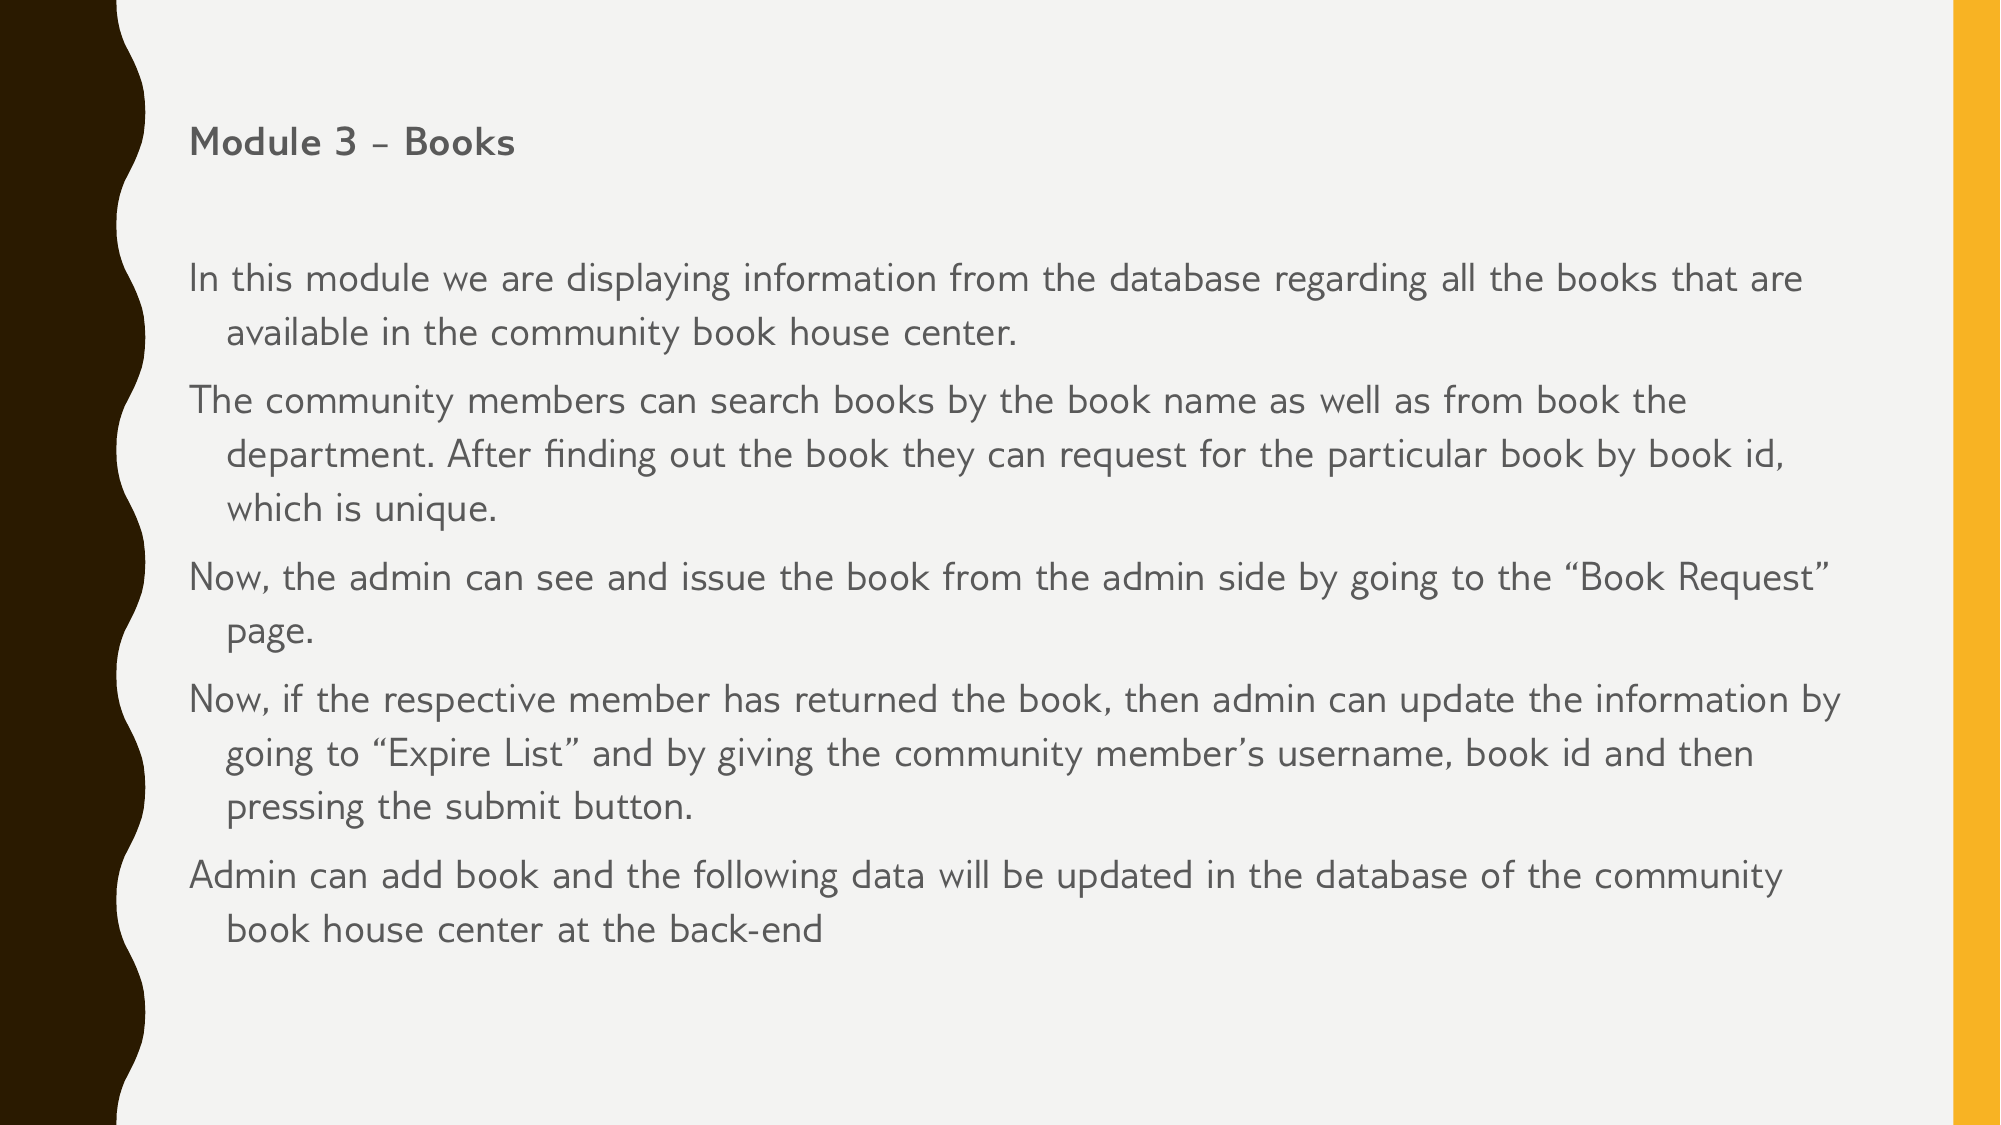

#
Module 3 – Books

In this module we are displaying information from the database regarding all the books that are available in the community book house center.
The community members can search books by the book name as well as from book the department. After finding out the book they can request for the particular book by book id, which is unique.
Now, the admin can see and issue the book from the admin side by going to the “Book Request” page.
Now, if the respective member has returned the book, then admin can update the information by going to “Expire List” and by giving the community member’s username, book id and then pressing the submit button.
Admin can add book and the following data will be updated in the database of the community book house center at the back-end